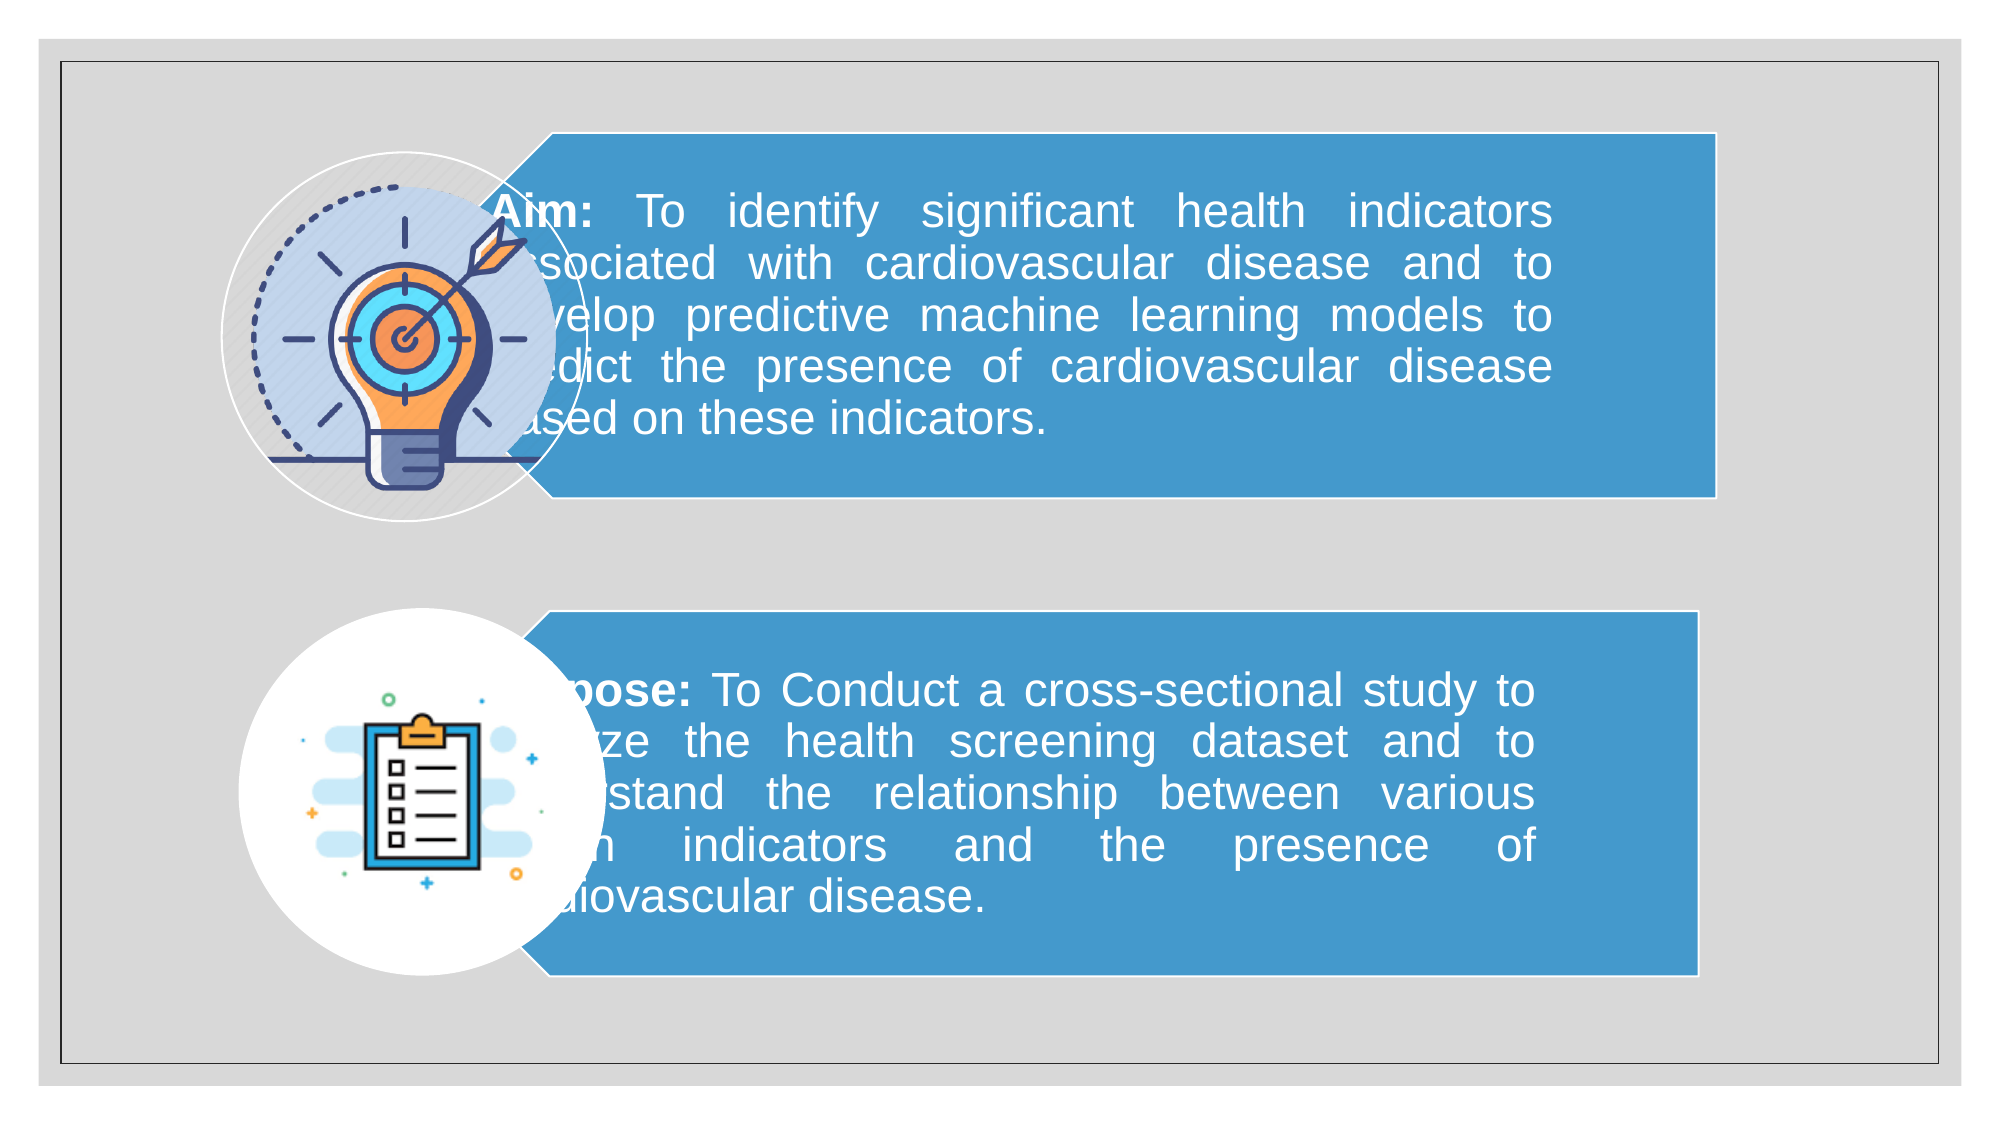

Aim: To identify significant health indicators associated with cardiovascular disease and to develop predictive machine learning models to predict the presence of cardiovascular disease based on these indicators.
Purpose: To Conduct a cross-sectional study to analyze the health screening dataset and to understand the relationship between various health indicators and the presence of cardiovascular disease.